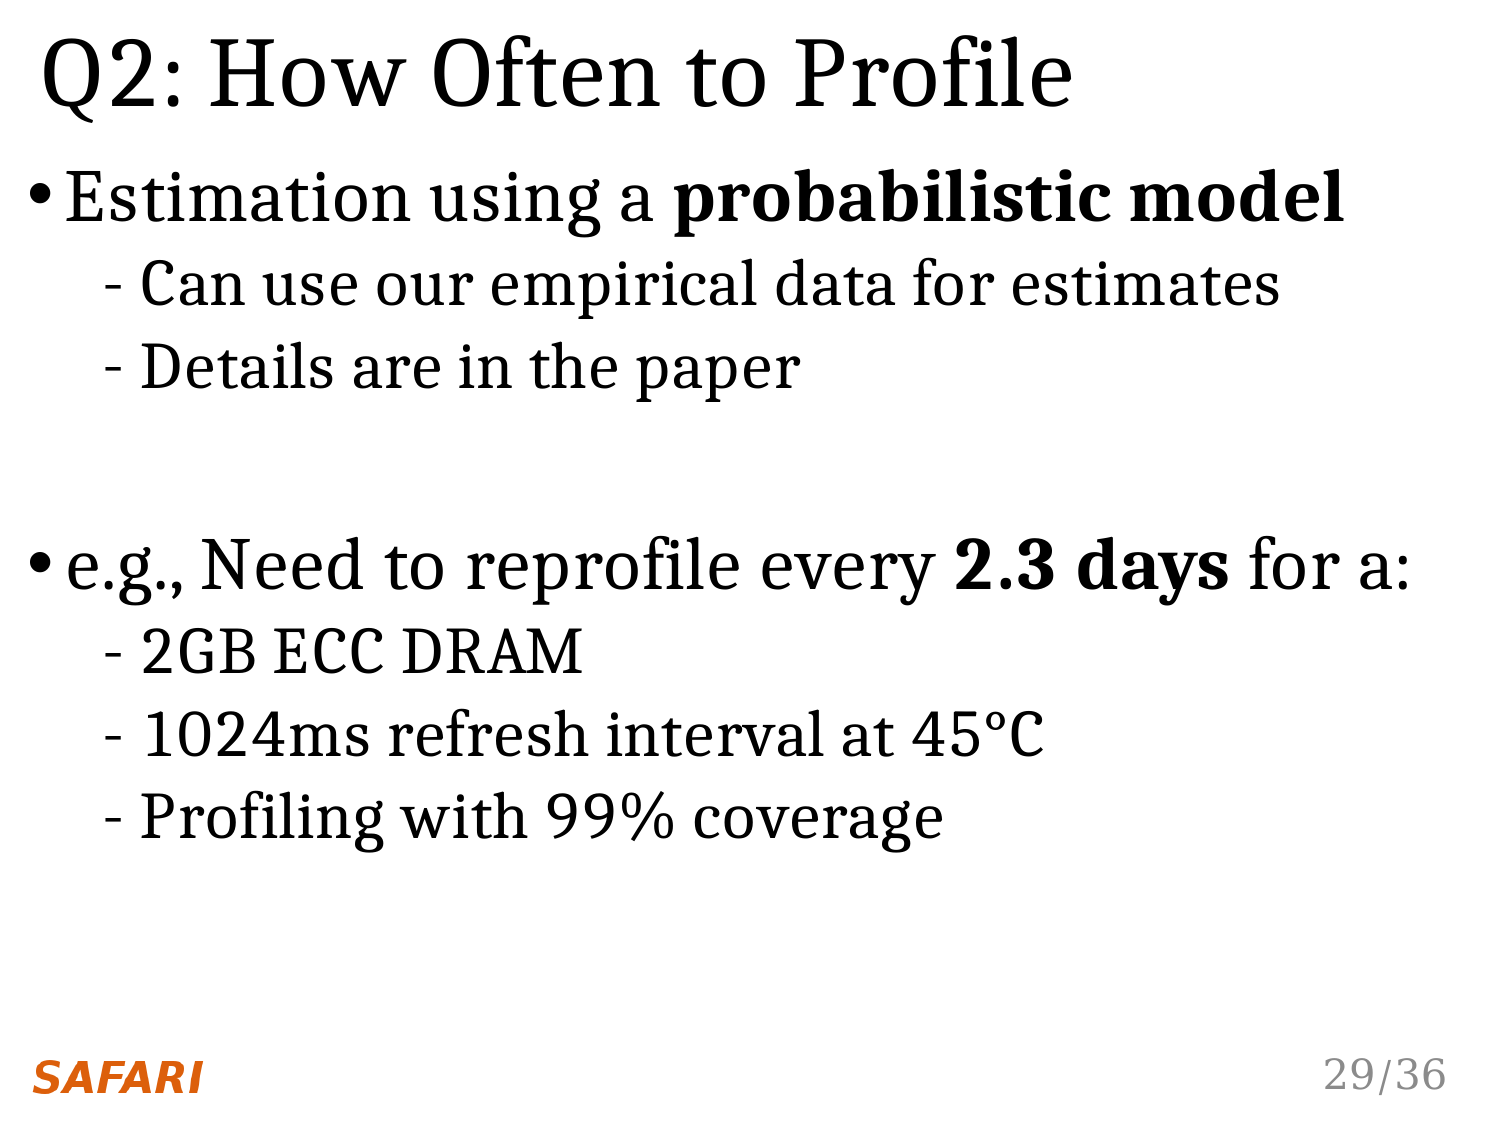

Q2: How Often to Profile
Estimation using a probabilistic model
Can use our empirical data for estimates
Details are in the paper

e.g., Need to reprofile every 2.3 days for a:
2GB ECC DRAM
1024ms refresh interval at 45°C
Profiling with 99% coverage

29/36